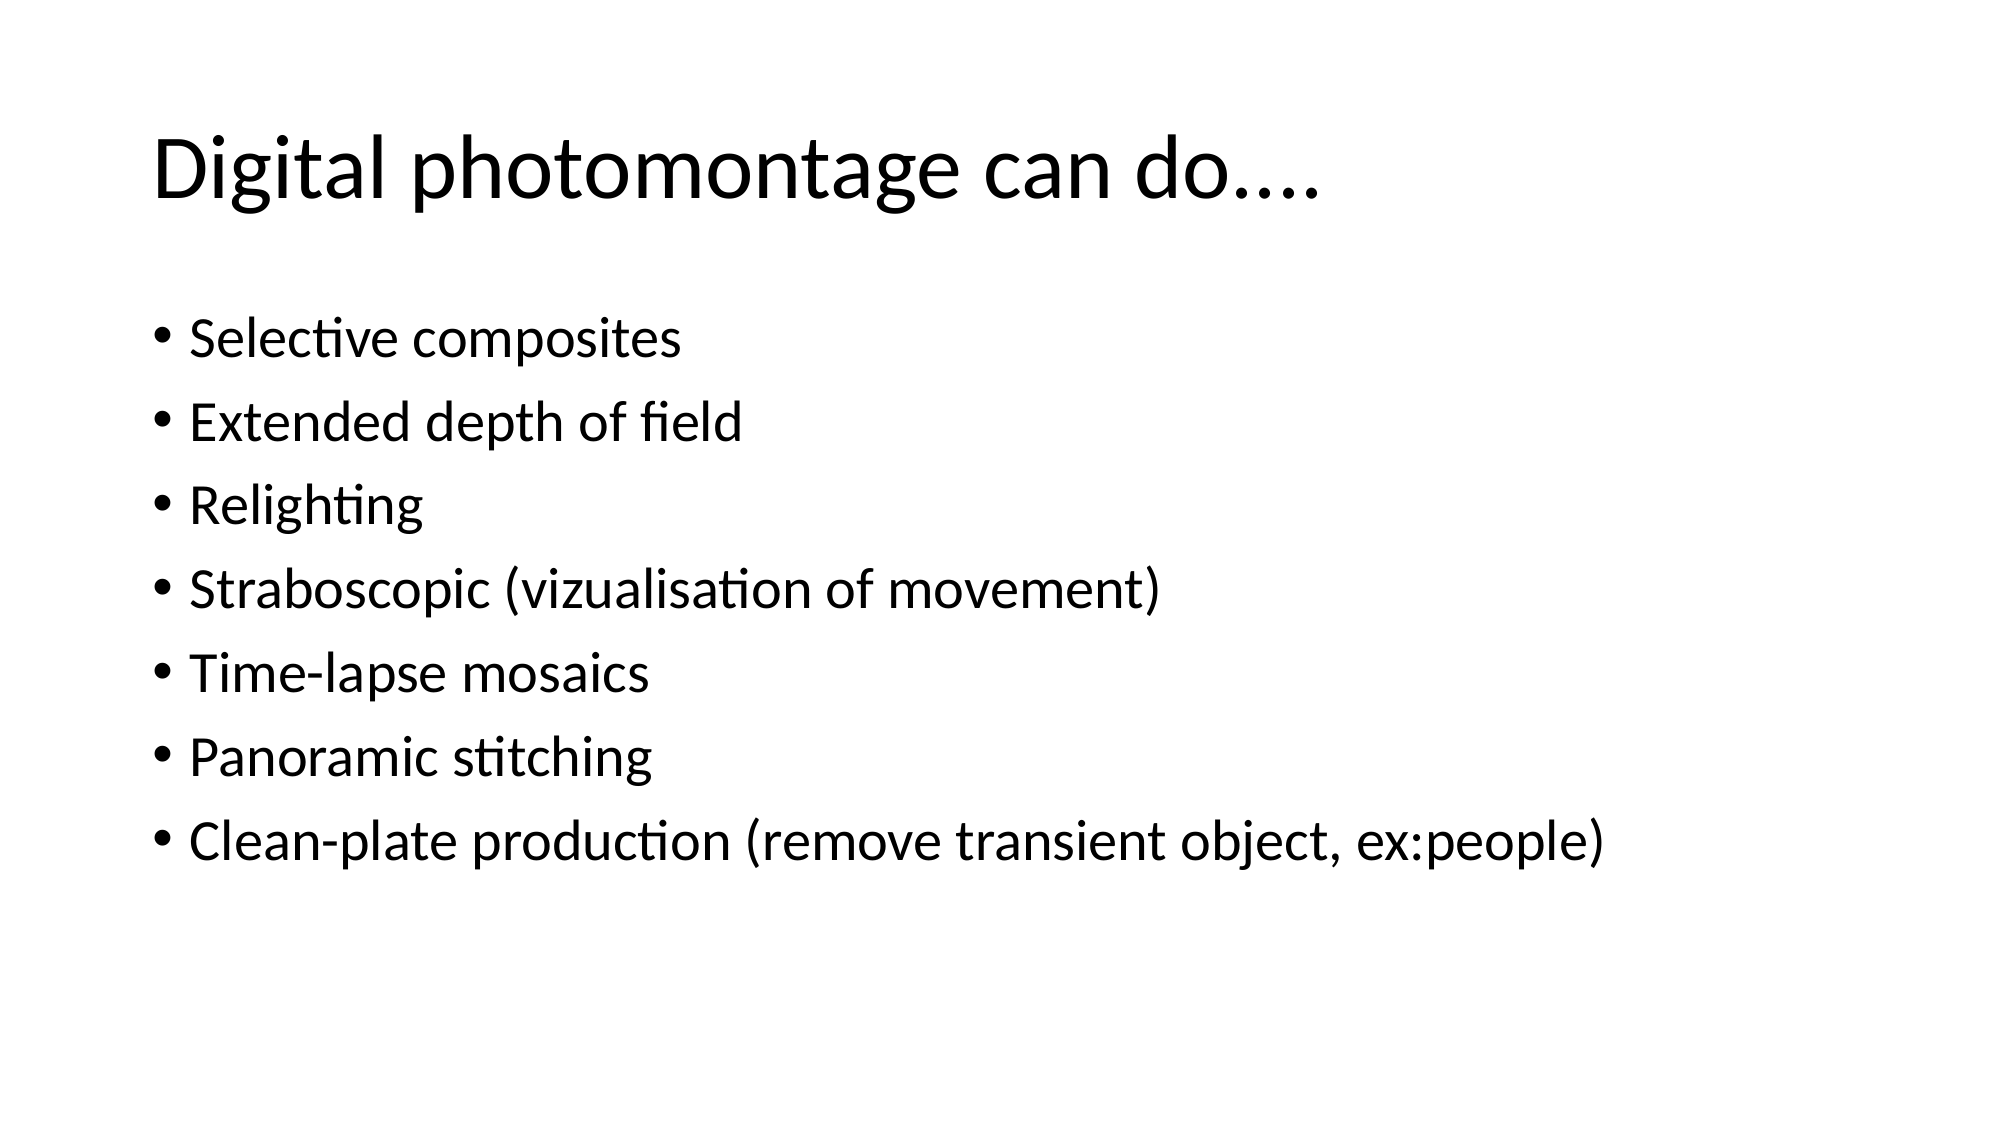

# Digital photomontage can do....
Selective composites
Extended depth of field
Relighting
Straboscopic (vizualisation of movement)
Time-lapse mosaics
Panoramic stitching
Clean-plate production (remove transient object, ex:people)